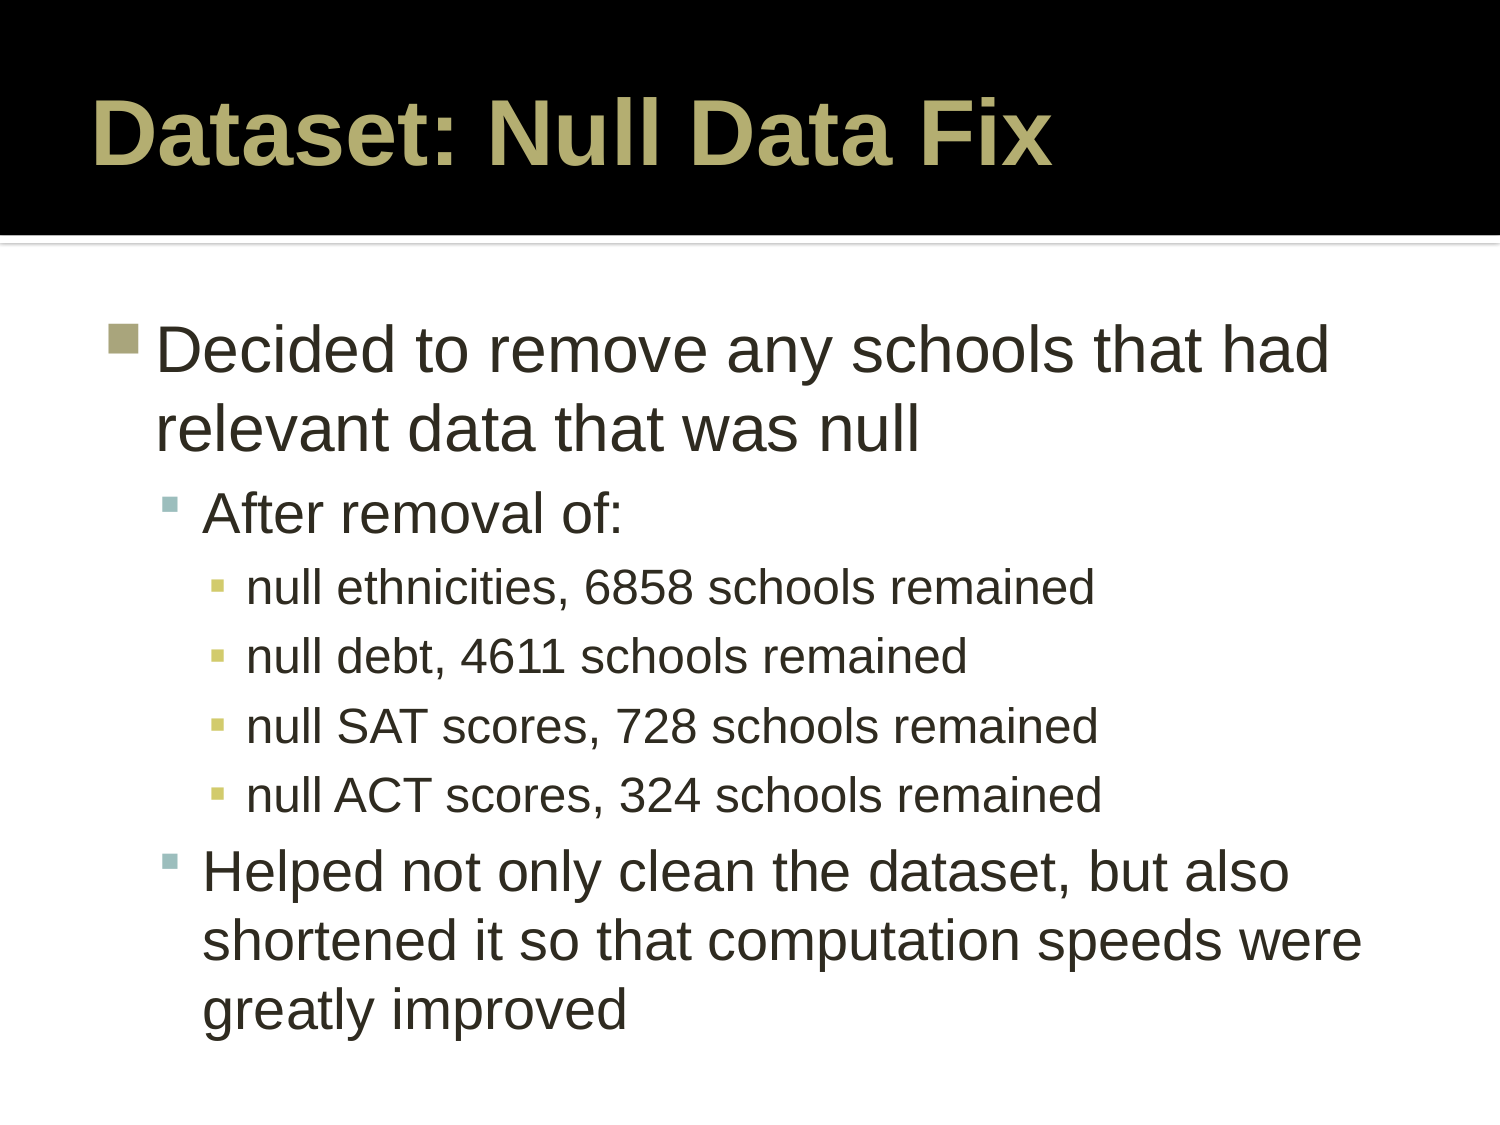

# Dataset: Null Data Fix
Decided to remove any schools that had relevant data that was null
After removal of:
null ethnicities, 6858 schools remained
null debt, 4611 schools remained
null SAT scores, 728 schools remained
null ACT scores, 324 schools remained
Helped not only clean the dataset, but also shortened it so that computation speeds were greatly improved